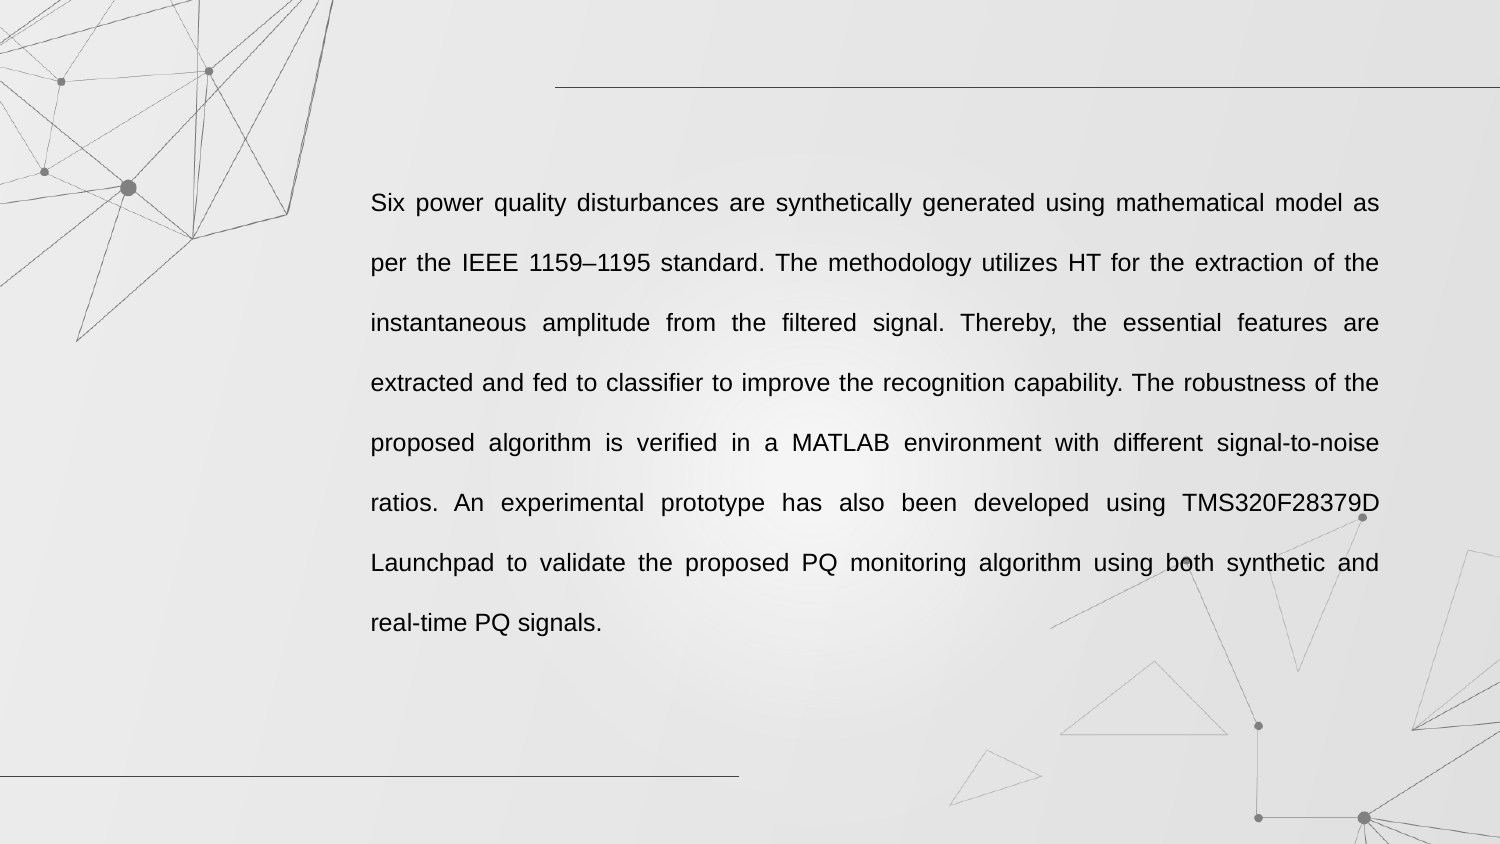

Six power quality disturbances are synthetically generated using mathematical model as per the IEEE 1159–1195 standard. The methodology utilizes HT for the extraction of the instantaneous amplitude from the filtered signal. Thereby, the essential features are extracted and fed to classifier to improve the recognition capability. The robustness of the proposed algorithm is verified in a MATLAB environment with different signal-to-noise ratios. An experimental prototype has also been developed using TMS320F28379D Launchpad to validate the proposed PQ monitoring algorithm using both synthetic and real-time PQ signals.